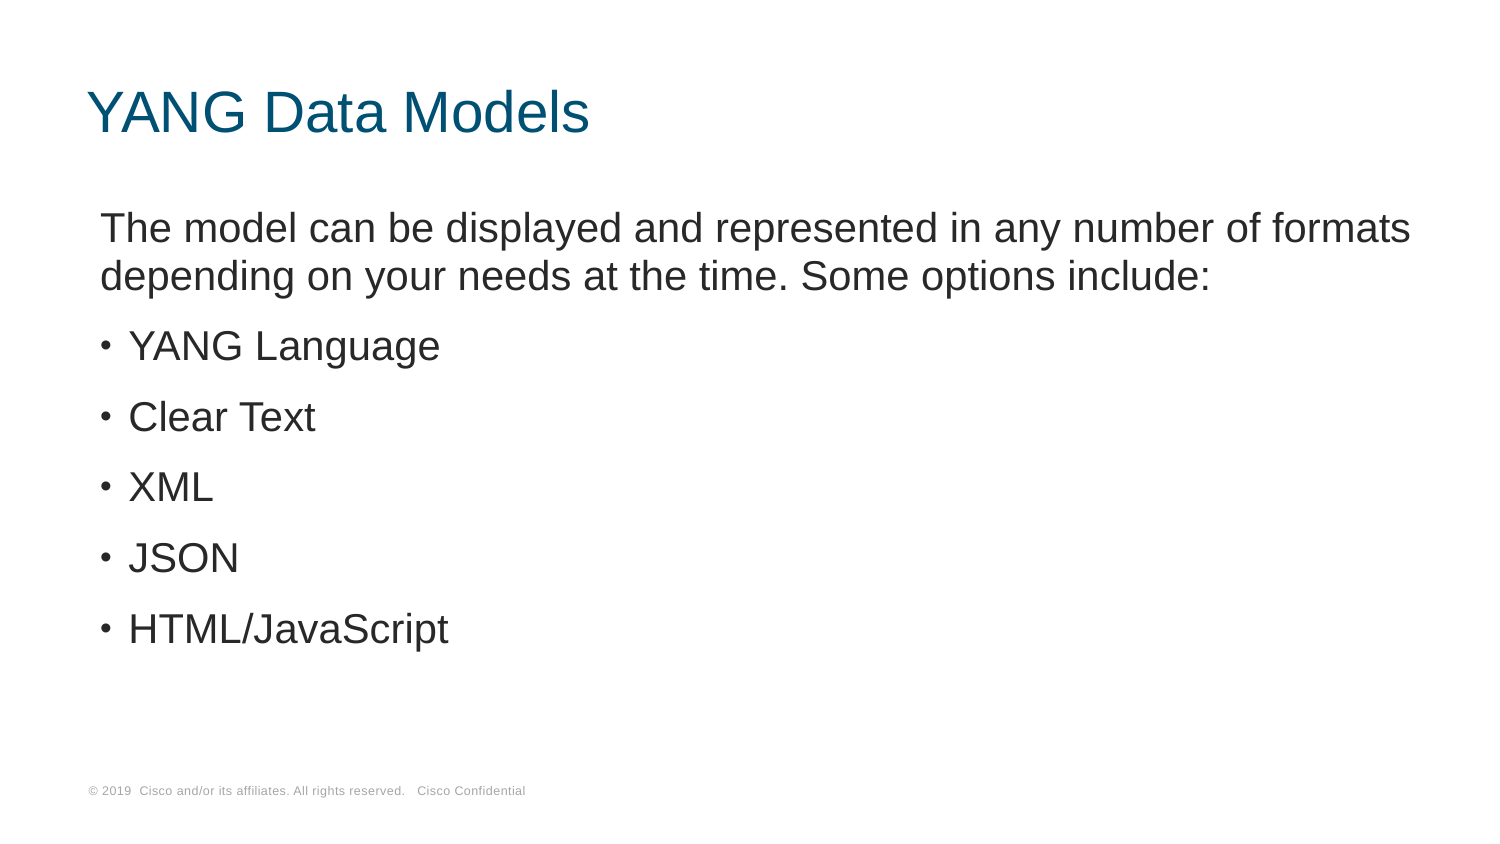

# YANG Data Models
The model can be displayed and represented in any number of formats depending on your needs at the time. Some options include:
YANG Language
Clear Text
XML
JSON
HTML/JavaScript